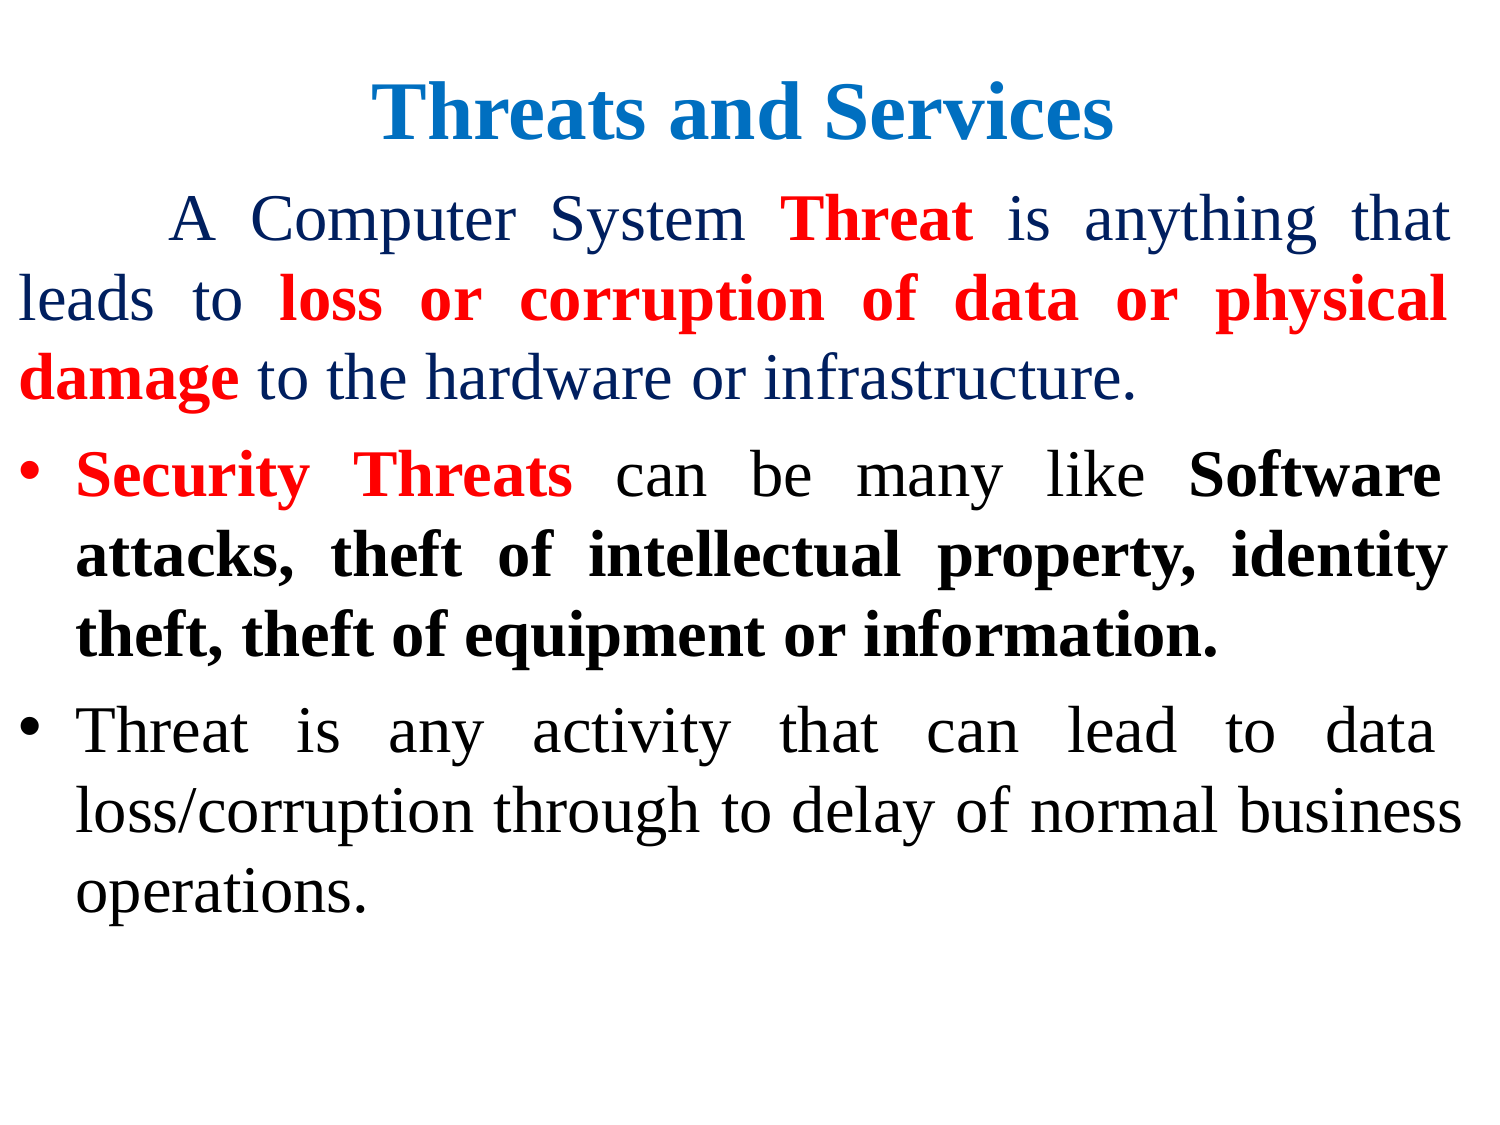

# Threats and Services
A Computer System Threat is anything that  leads to loss or corruption of data or physical  damage to the hardware or infrastructure.
Security Threats can be many like Software  attacks, theft of intellectual property, identity  theft, theft of equipment or information.
Threat is any activity that can lead to data  loss/corruption through to delay of normal business  operations.